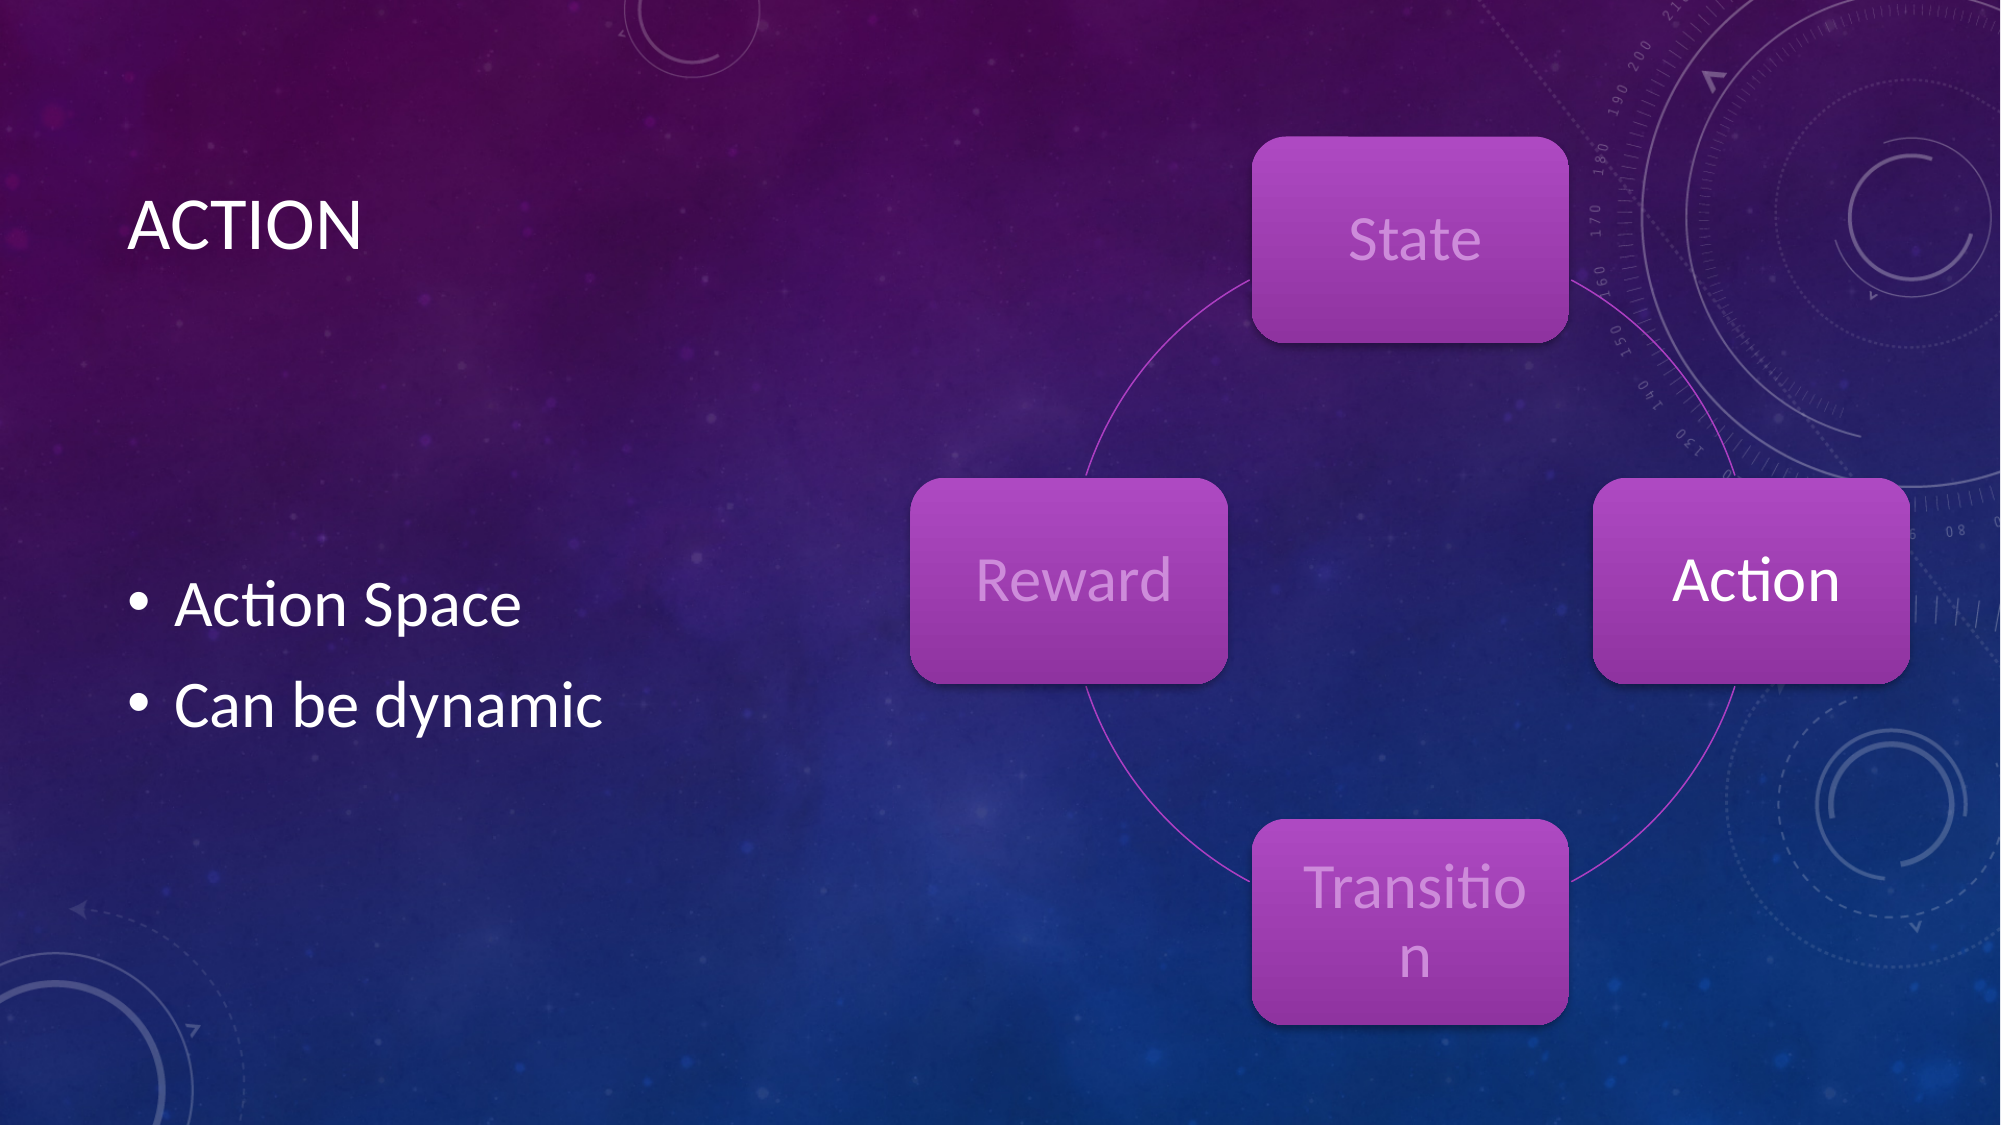

# Action
State
Action
Transition
Reward
Action Space
Can be dynamic